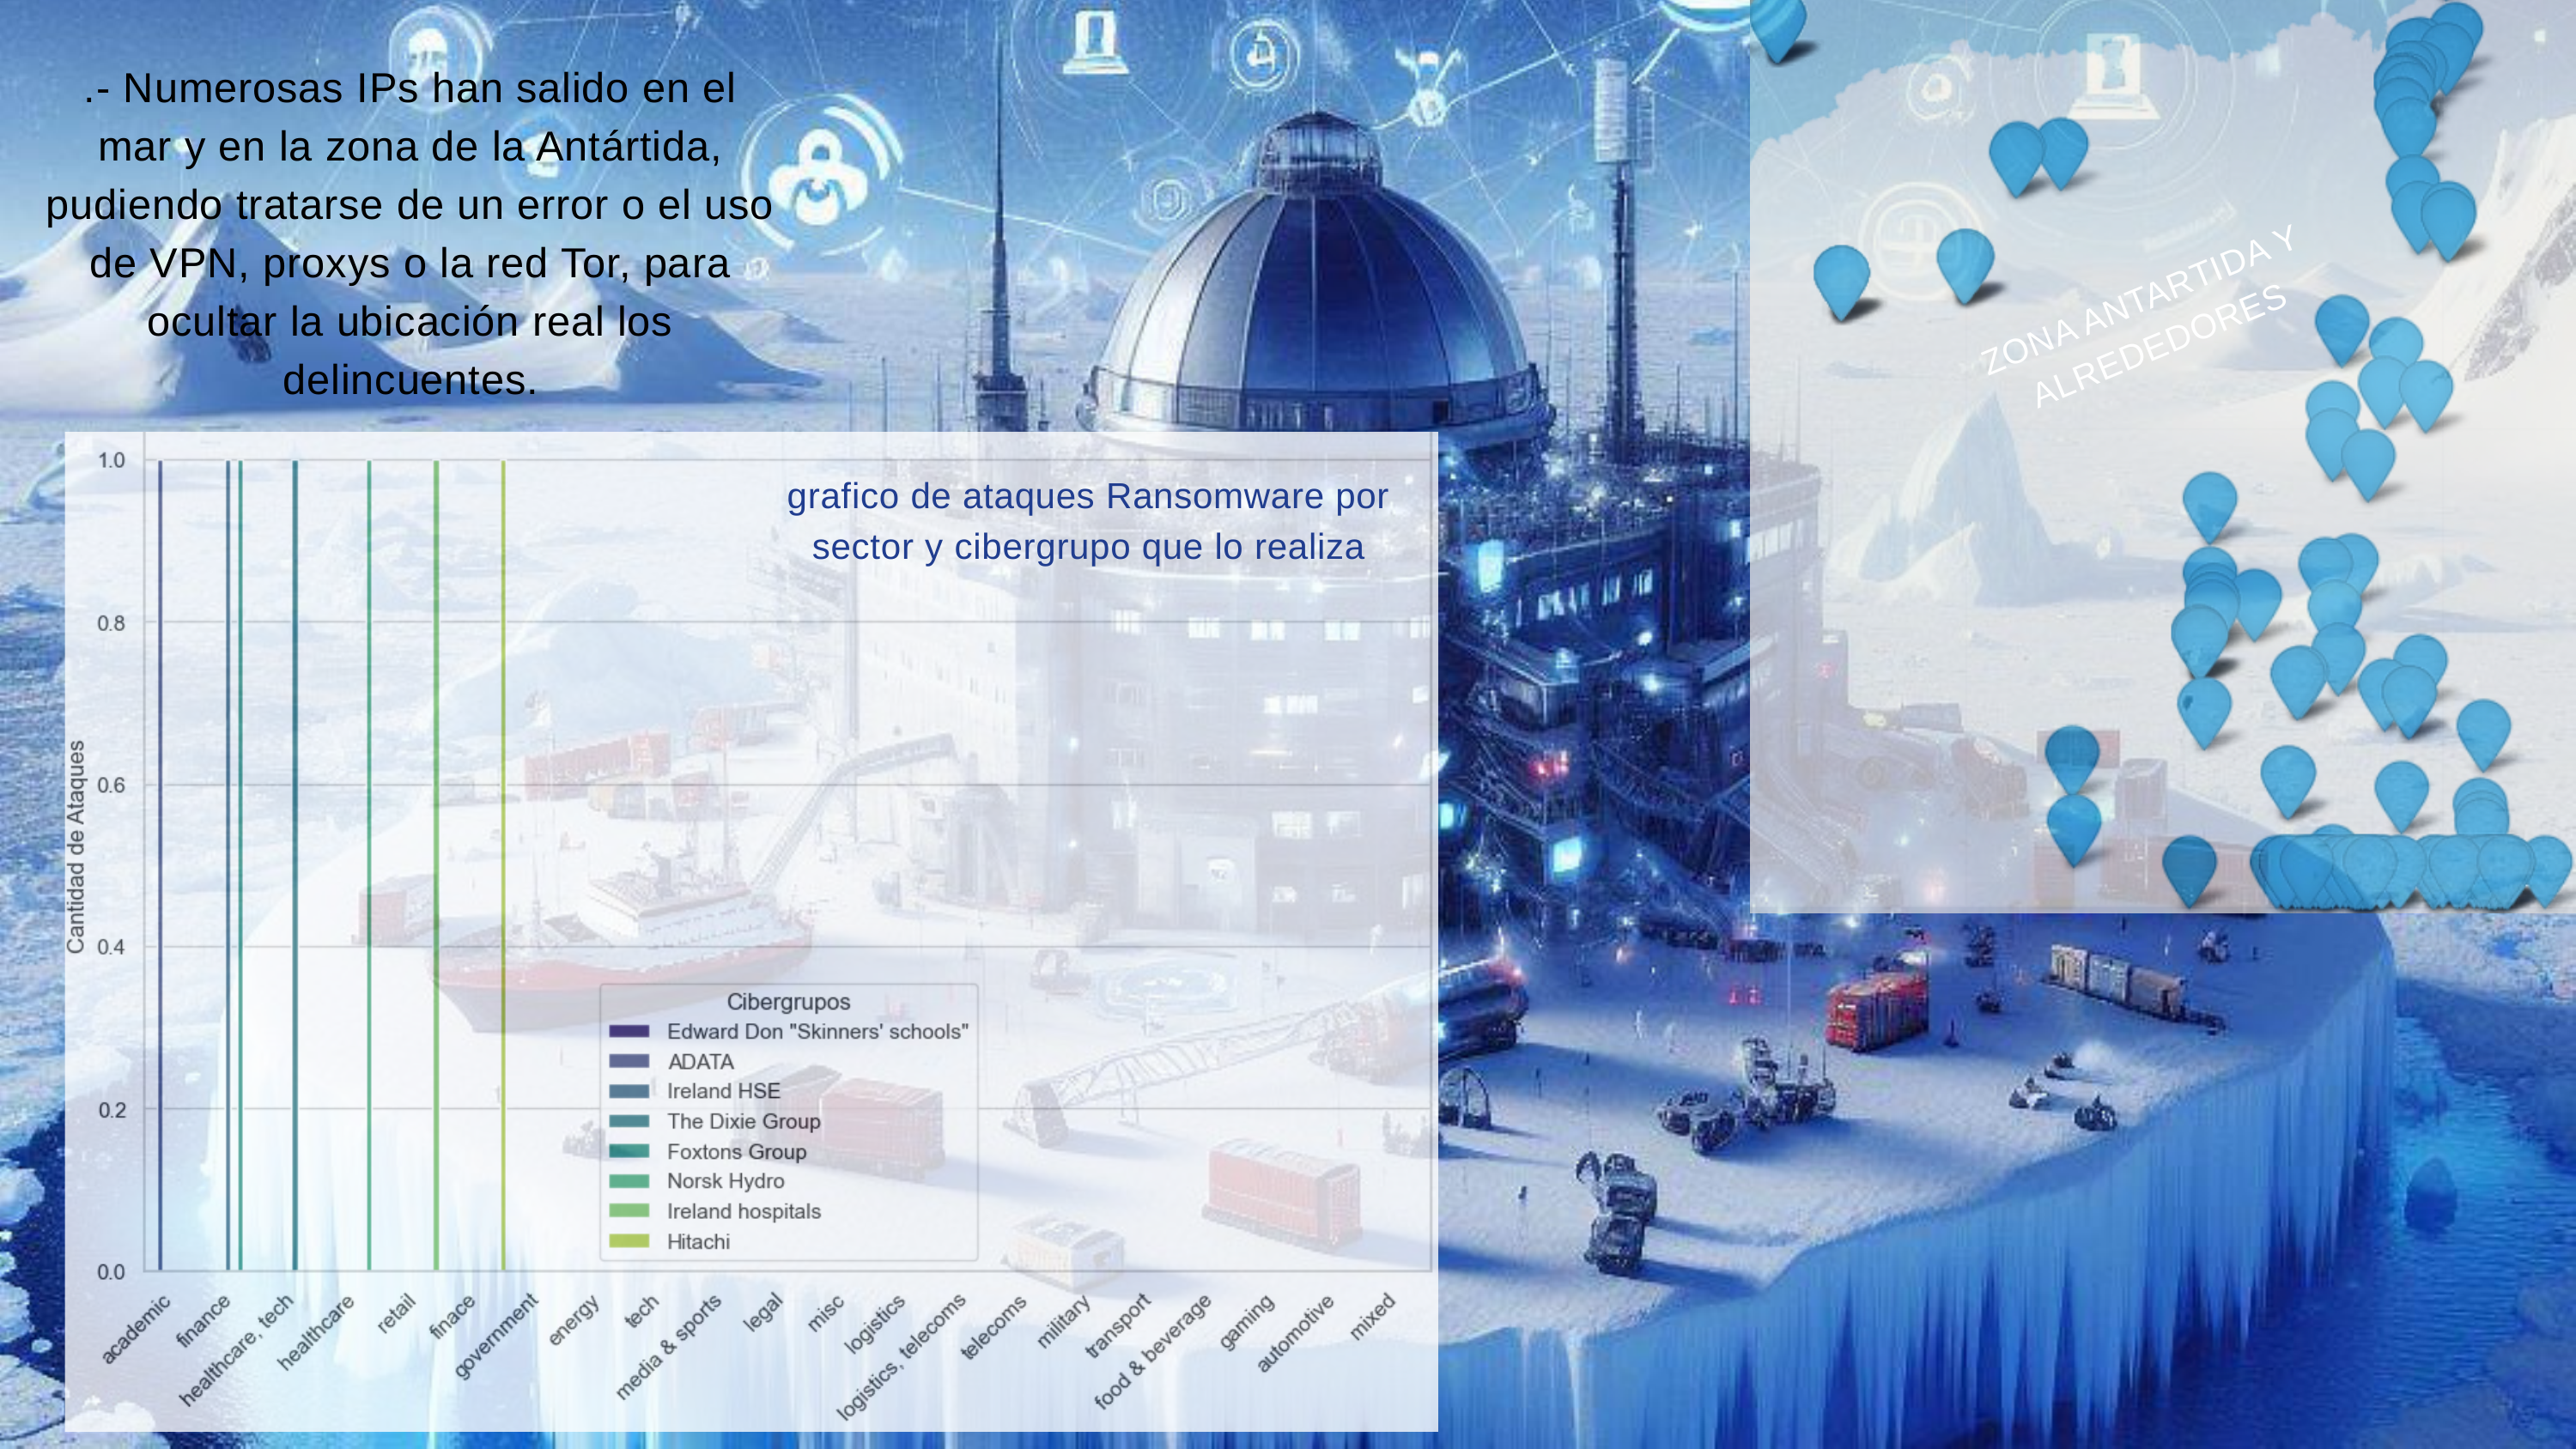

.- Numerosas IPs han salido en el mar y en la zona de la Antártida, pudiendo tratarse de un error o el uso de VPN, proxys o la red Tor, para ocultar la ubicación real los delincuentes.
ZONA ANTARTIDA Y ALREDEDORES

grafico de ataques Ransomware por sector y cibergrupo que lo realiza